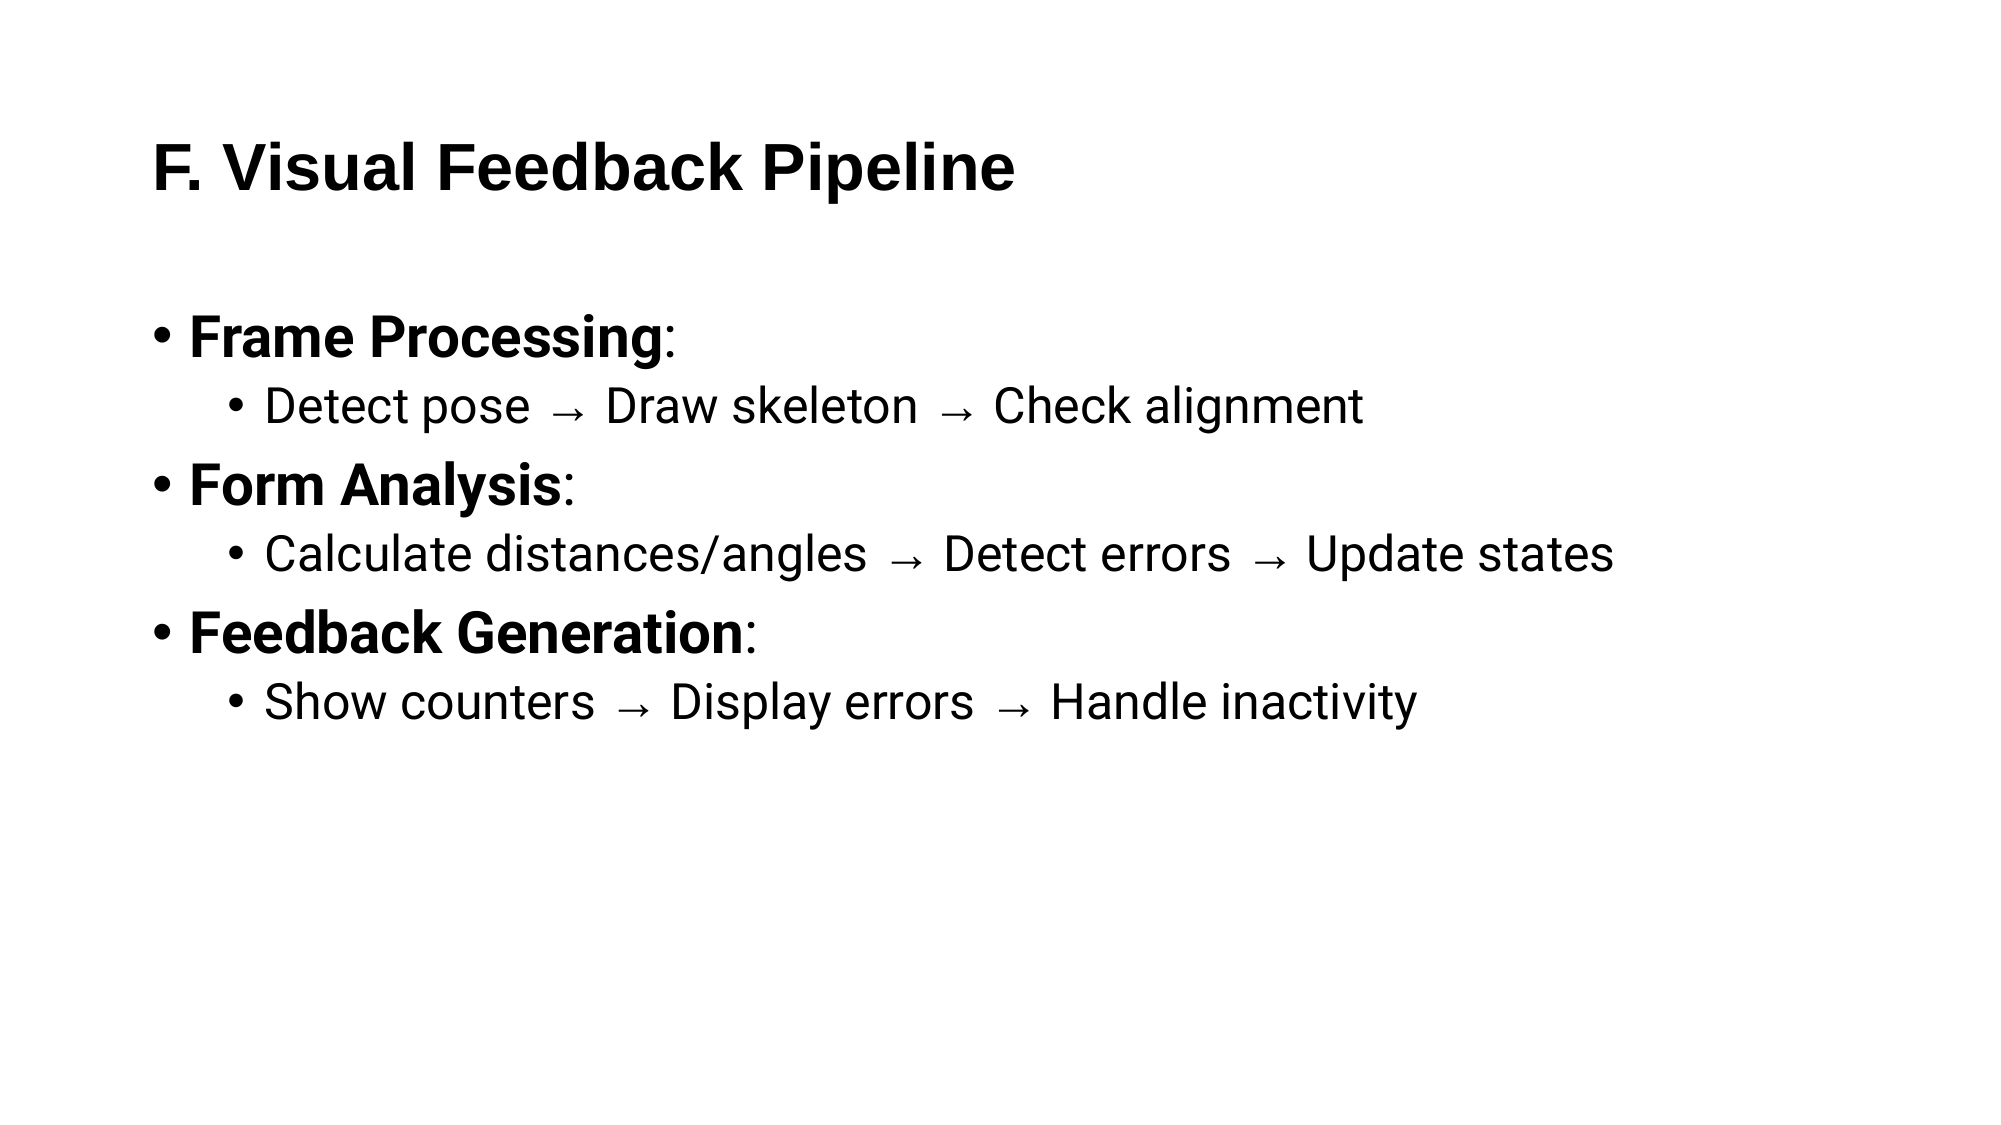

# F. Visual Feedback Pipeline
Frame Processing:
Detect pose → Draw skeleton → Check alignment
Form Analysis:
Calculate distances/angles → Detect errors → Update states
Feedback Generation:
Show counters → Display errors → Handle inactivity